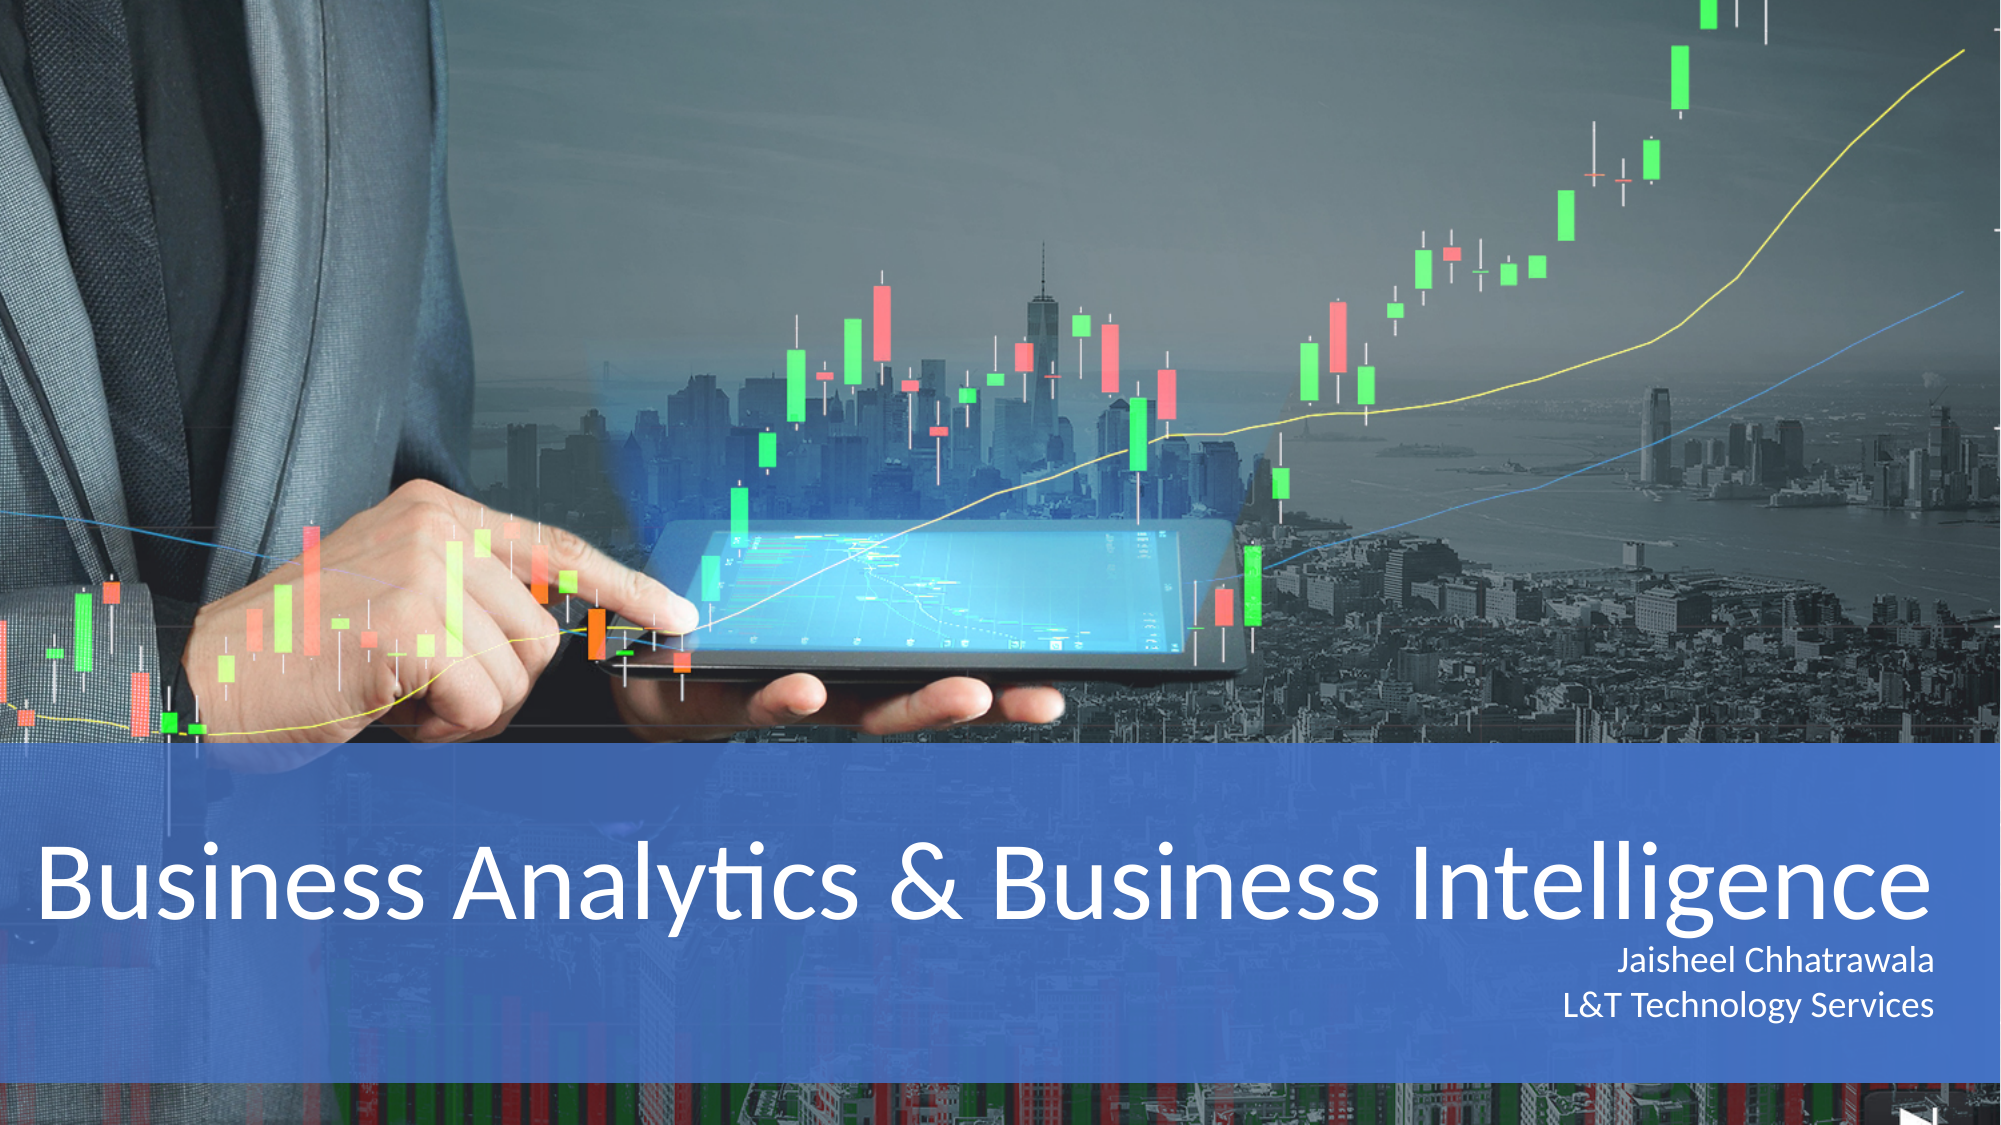

Business Analytics & Business Intelligence
Jaisheel Chhatrawala
L&T Technology Services